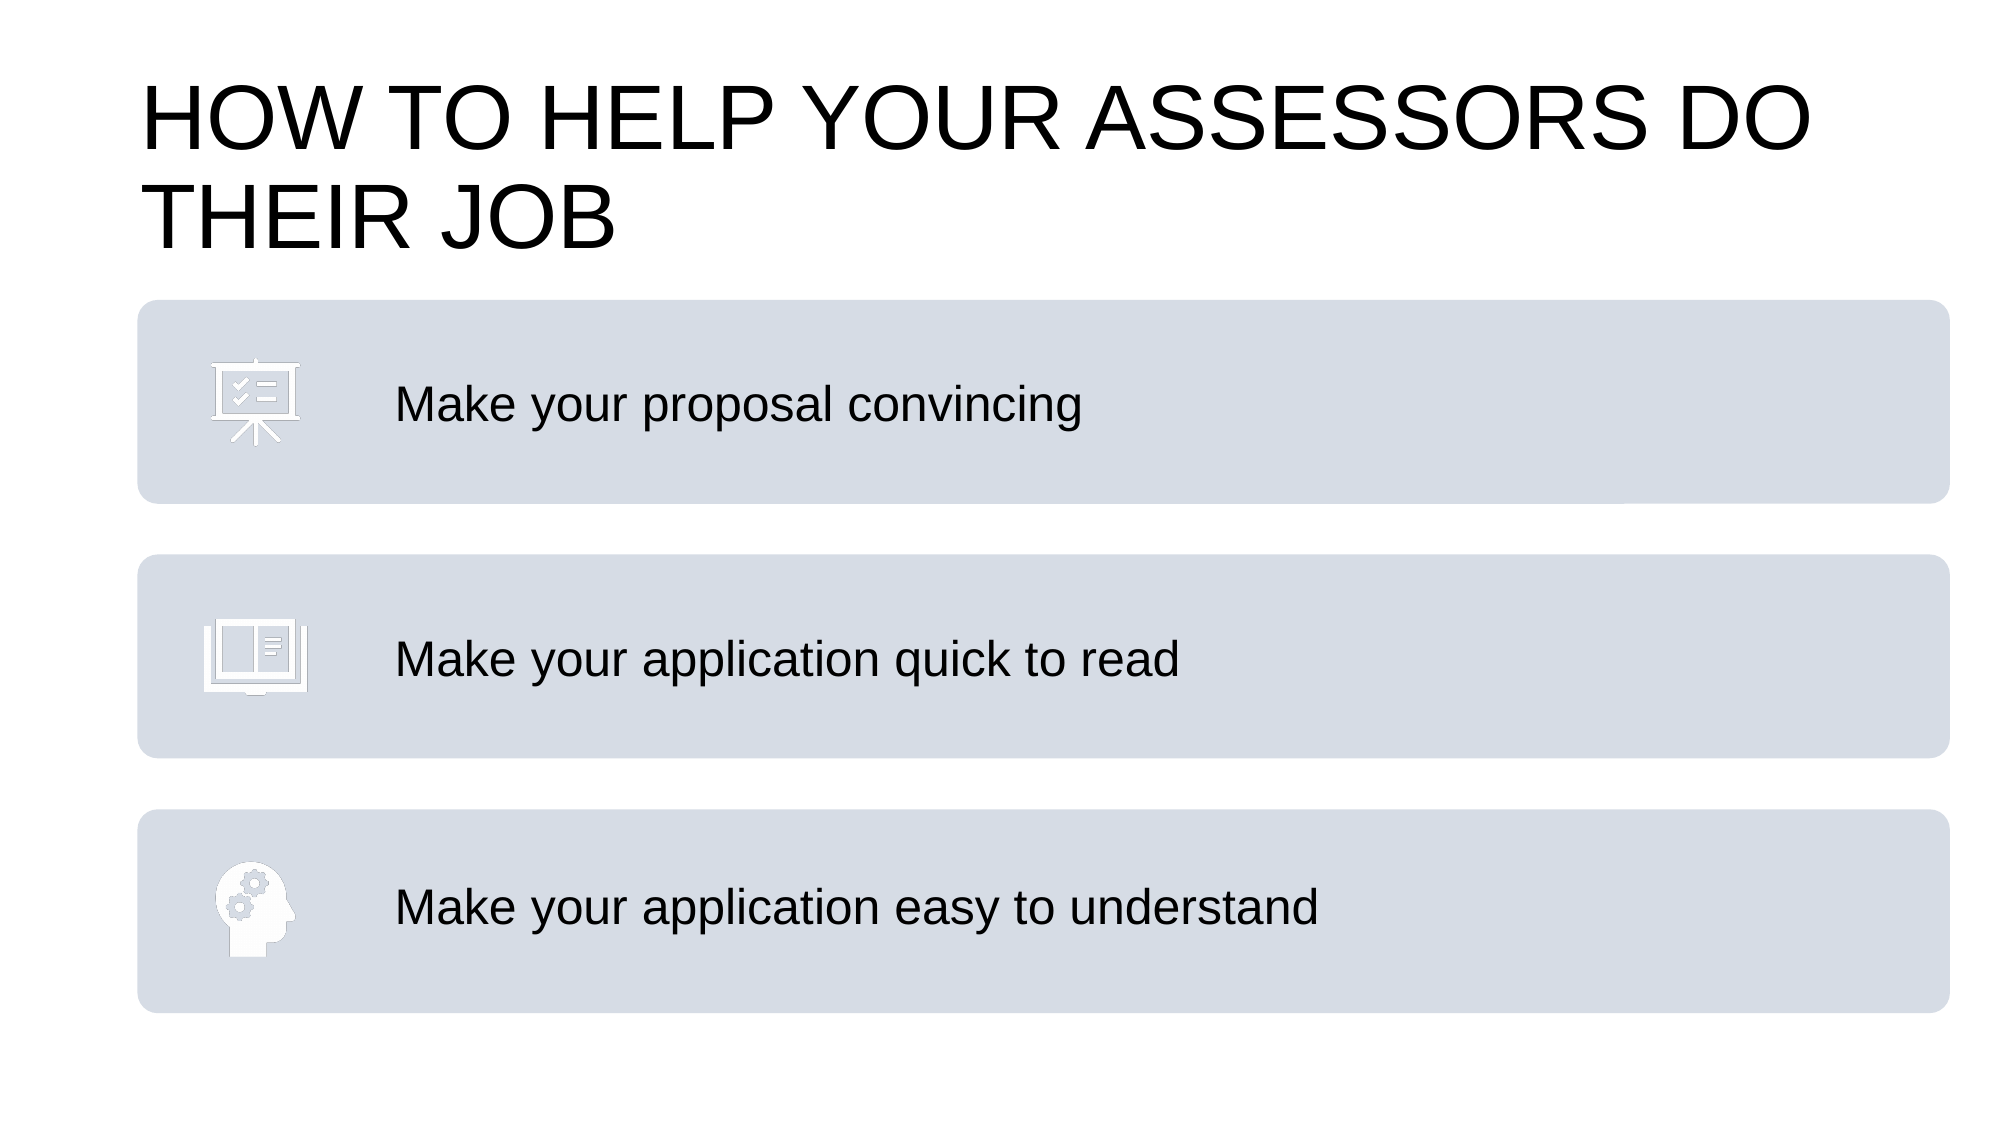

# HOW TO HELP YOUR ASSESSORS DO THEIR JOB
Make your proposal convincing
Make your application quick to read
Make your application easy to understand